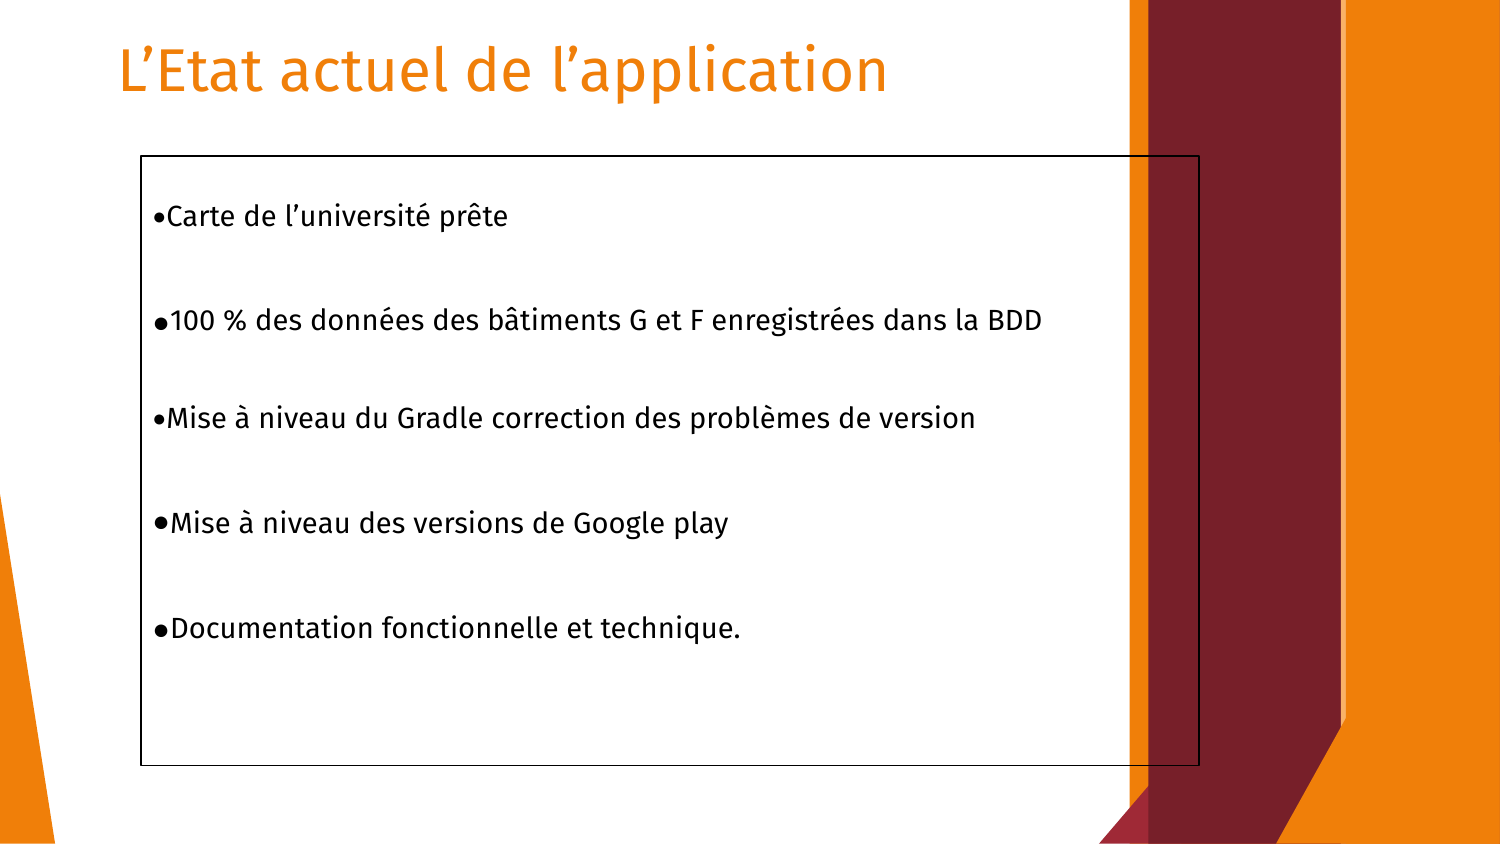

L’Etat actuel de l’application

Carte de l’université prête

100 % des données des bâtiments G et F enregistrées dans la BDD

Mise à niveau du Gradle correction des problèmes de version

Mise à niveau des versions de Google play

Documentation fonctionnelle et technique.